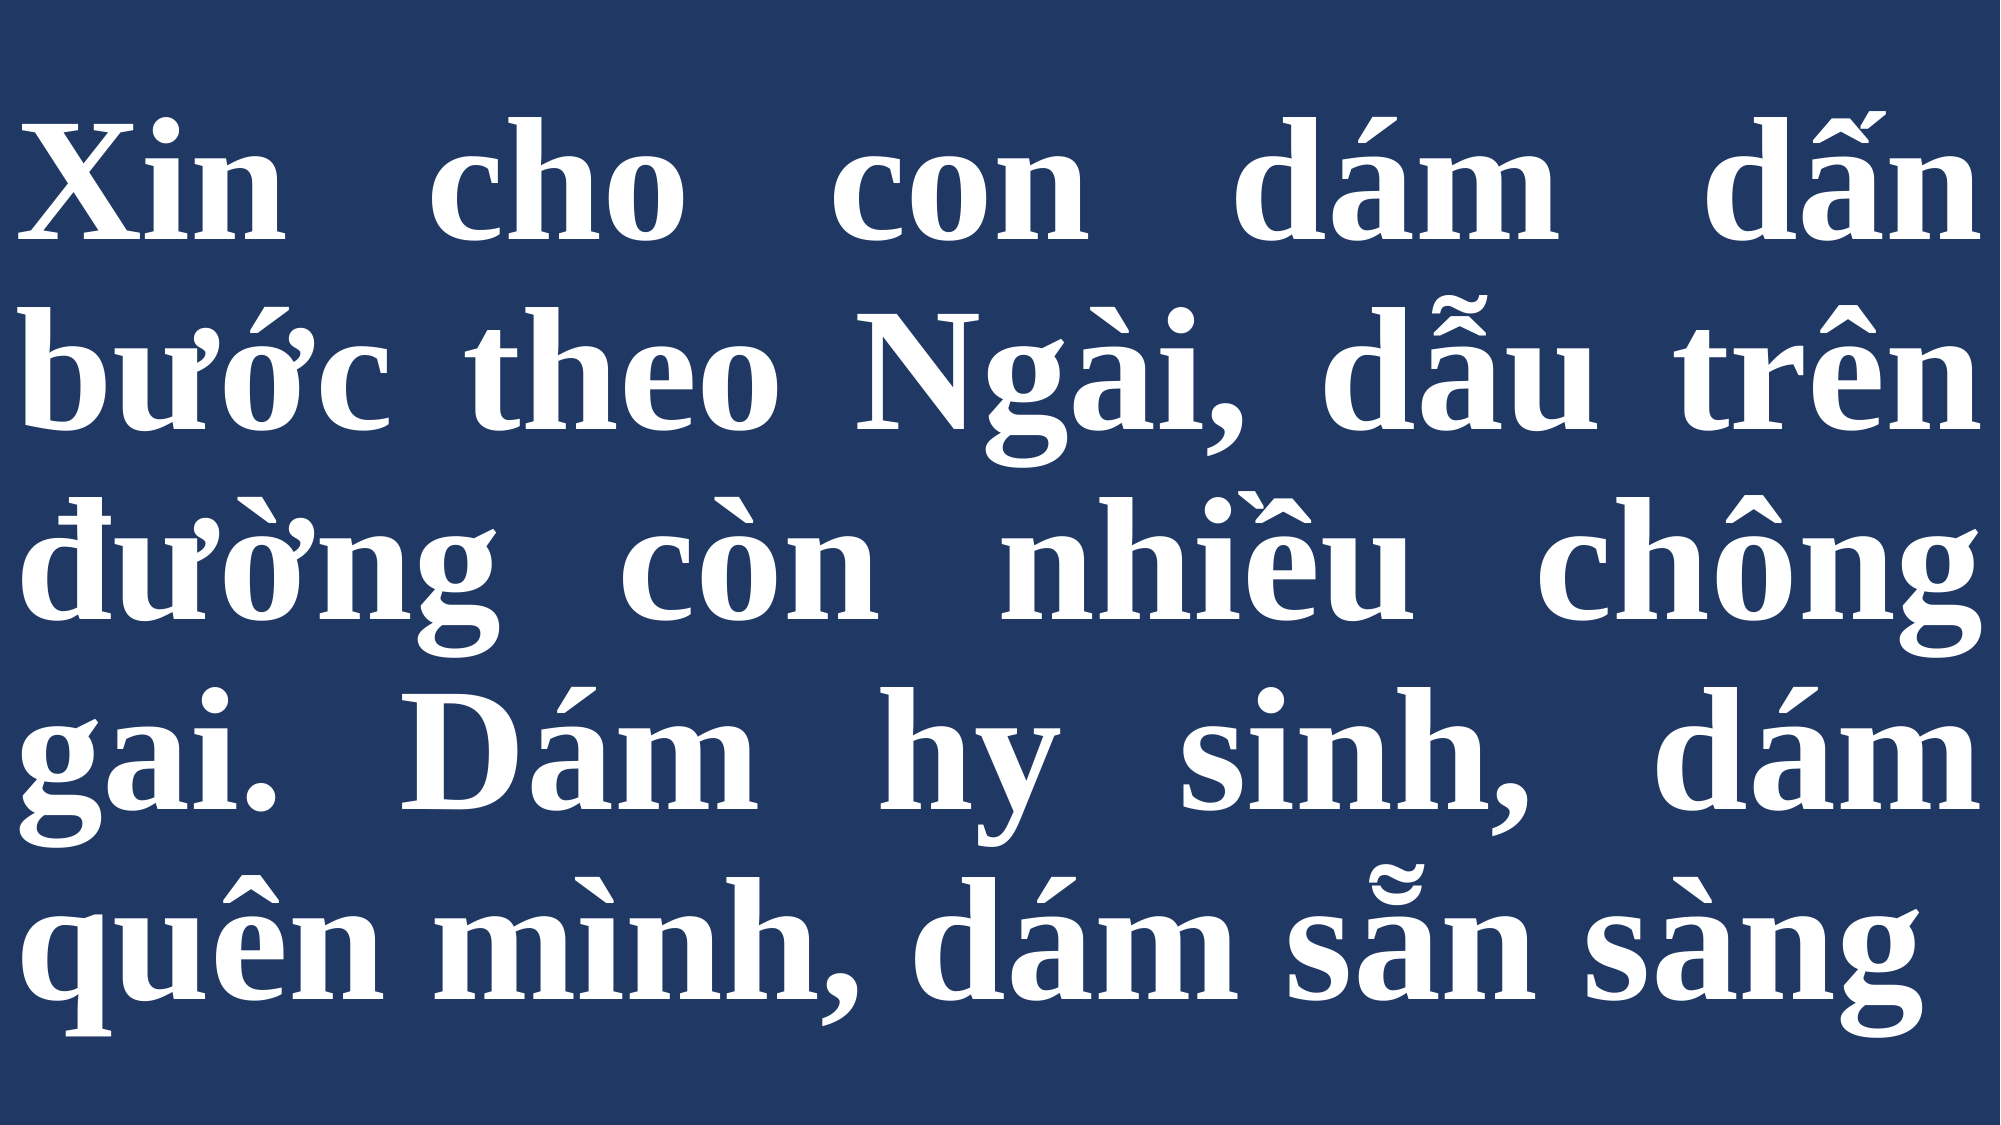

# Xin cho con dám dấn bước theo Ngài, dẫu trên đường còn nhiều chông gai. Dám hy sinh, dám quên mình, dám sẵn sàng